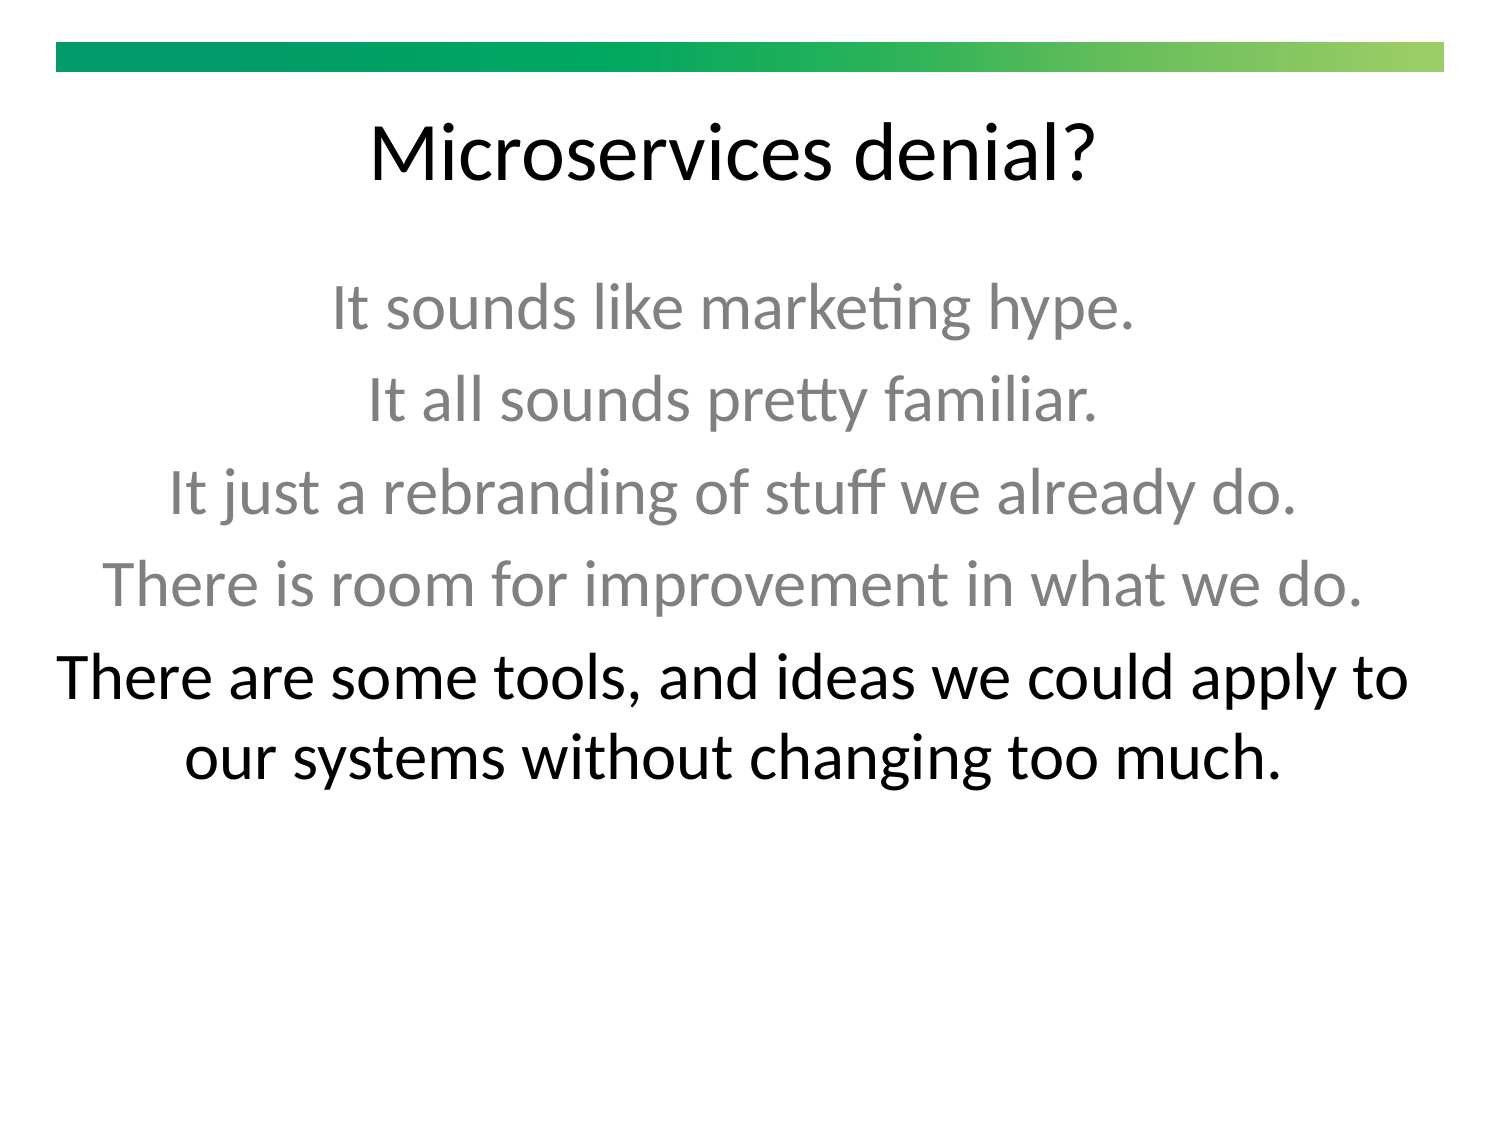

Microservices denial?
It sounds like marketing hype.
It all sounds pretty familiar.
It just a rebranding of stuff we already do.
There is room for improvement in what we do.
There are some tools, and ideas we could apply to our systems without changing too much.